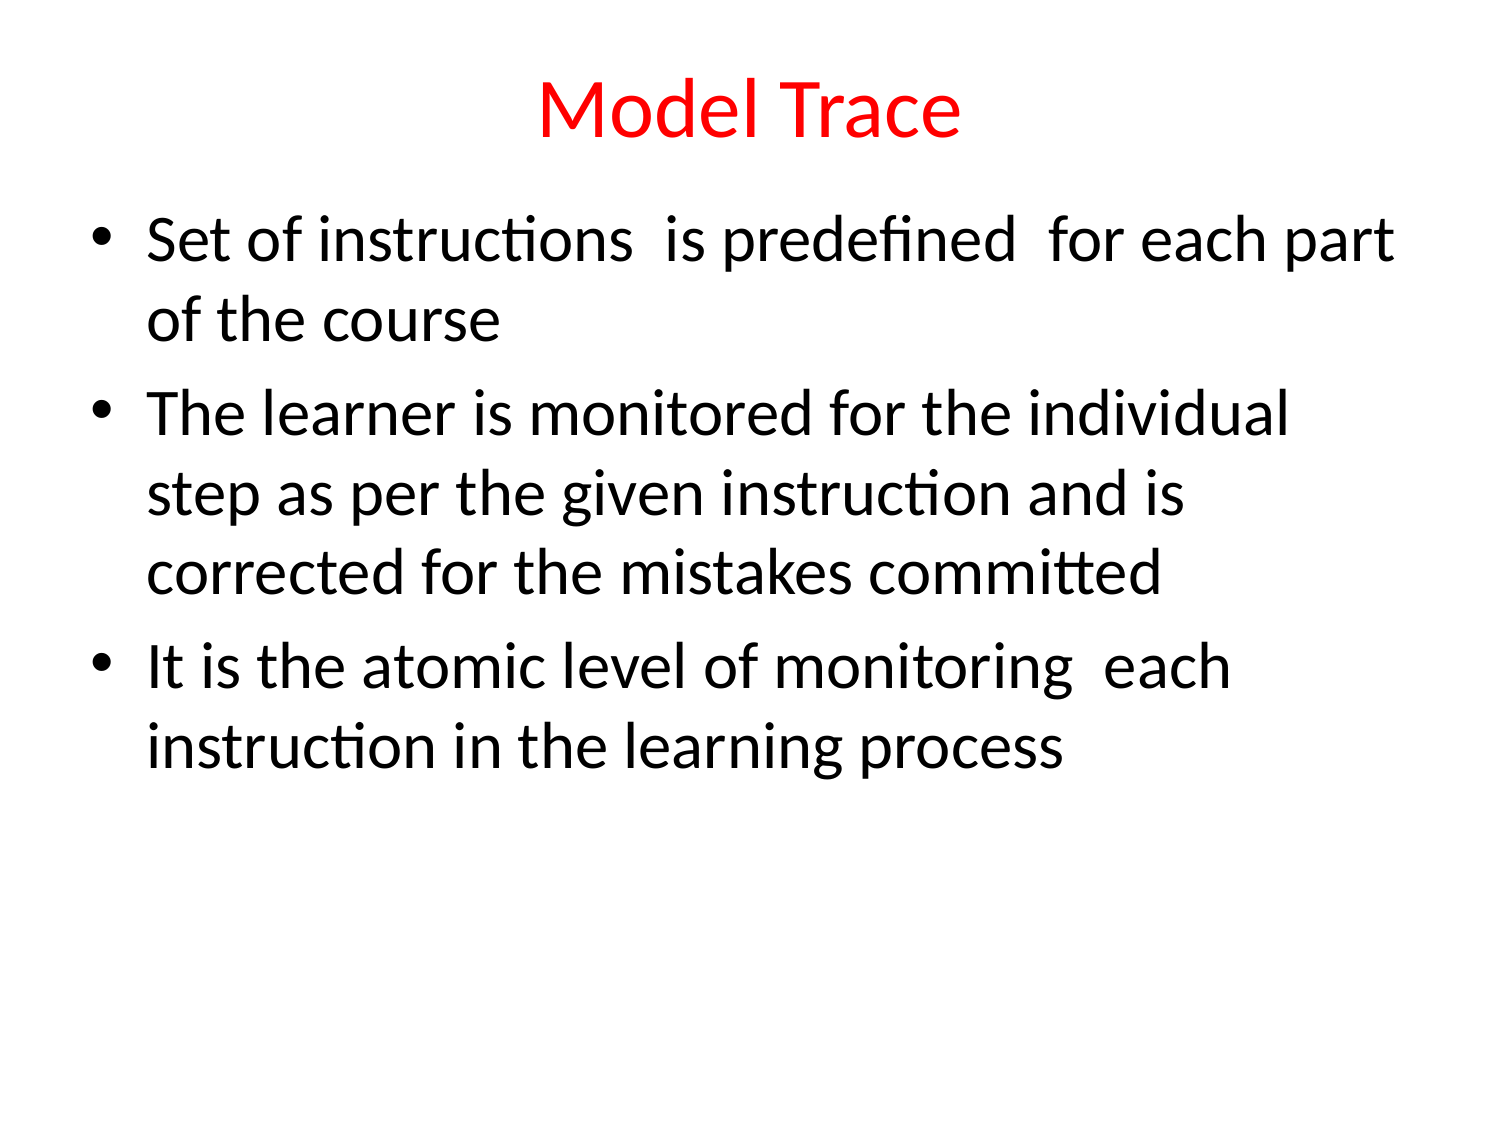

# Model Trace
Set of instructions  is predefined  for each part of the course
The learner is monitored for the individual step as per the given instruction and is corrected for the mistakes committed
It is the atomic level of monitoring  each instruction in the learning process